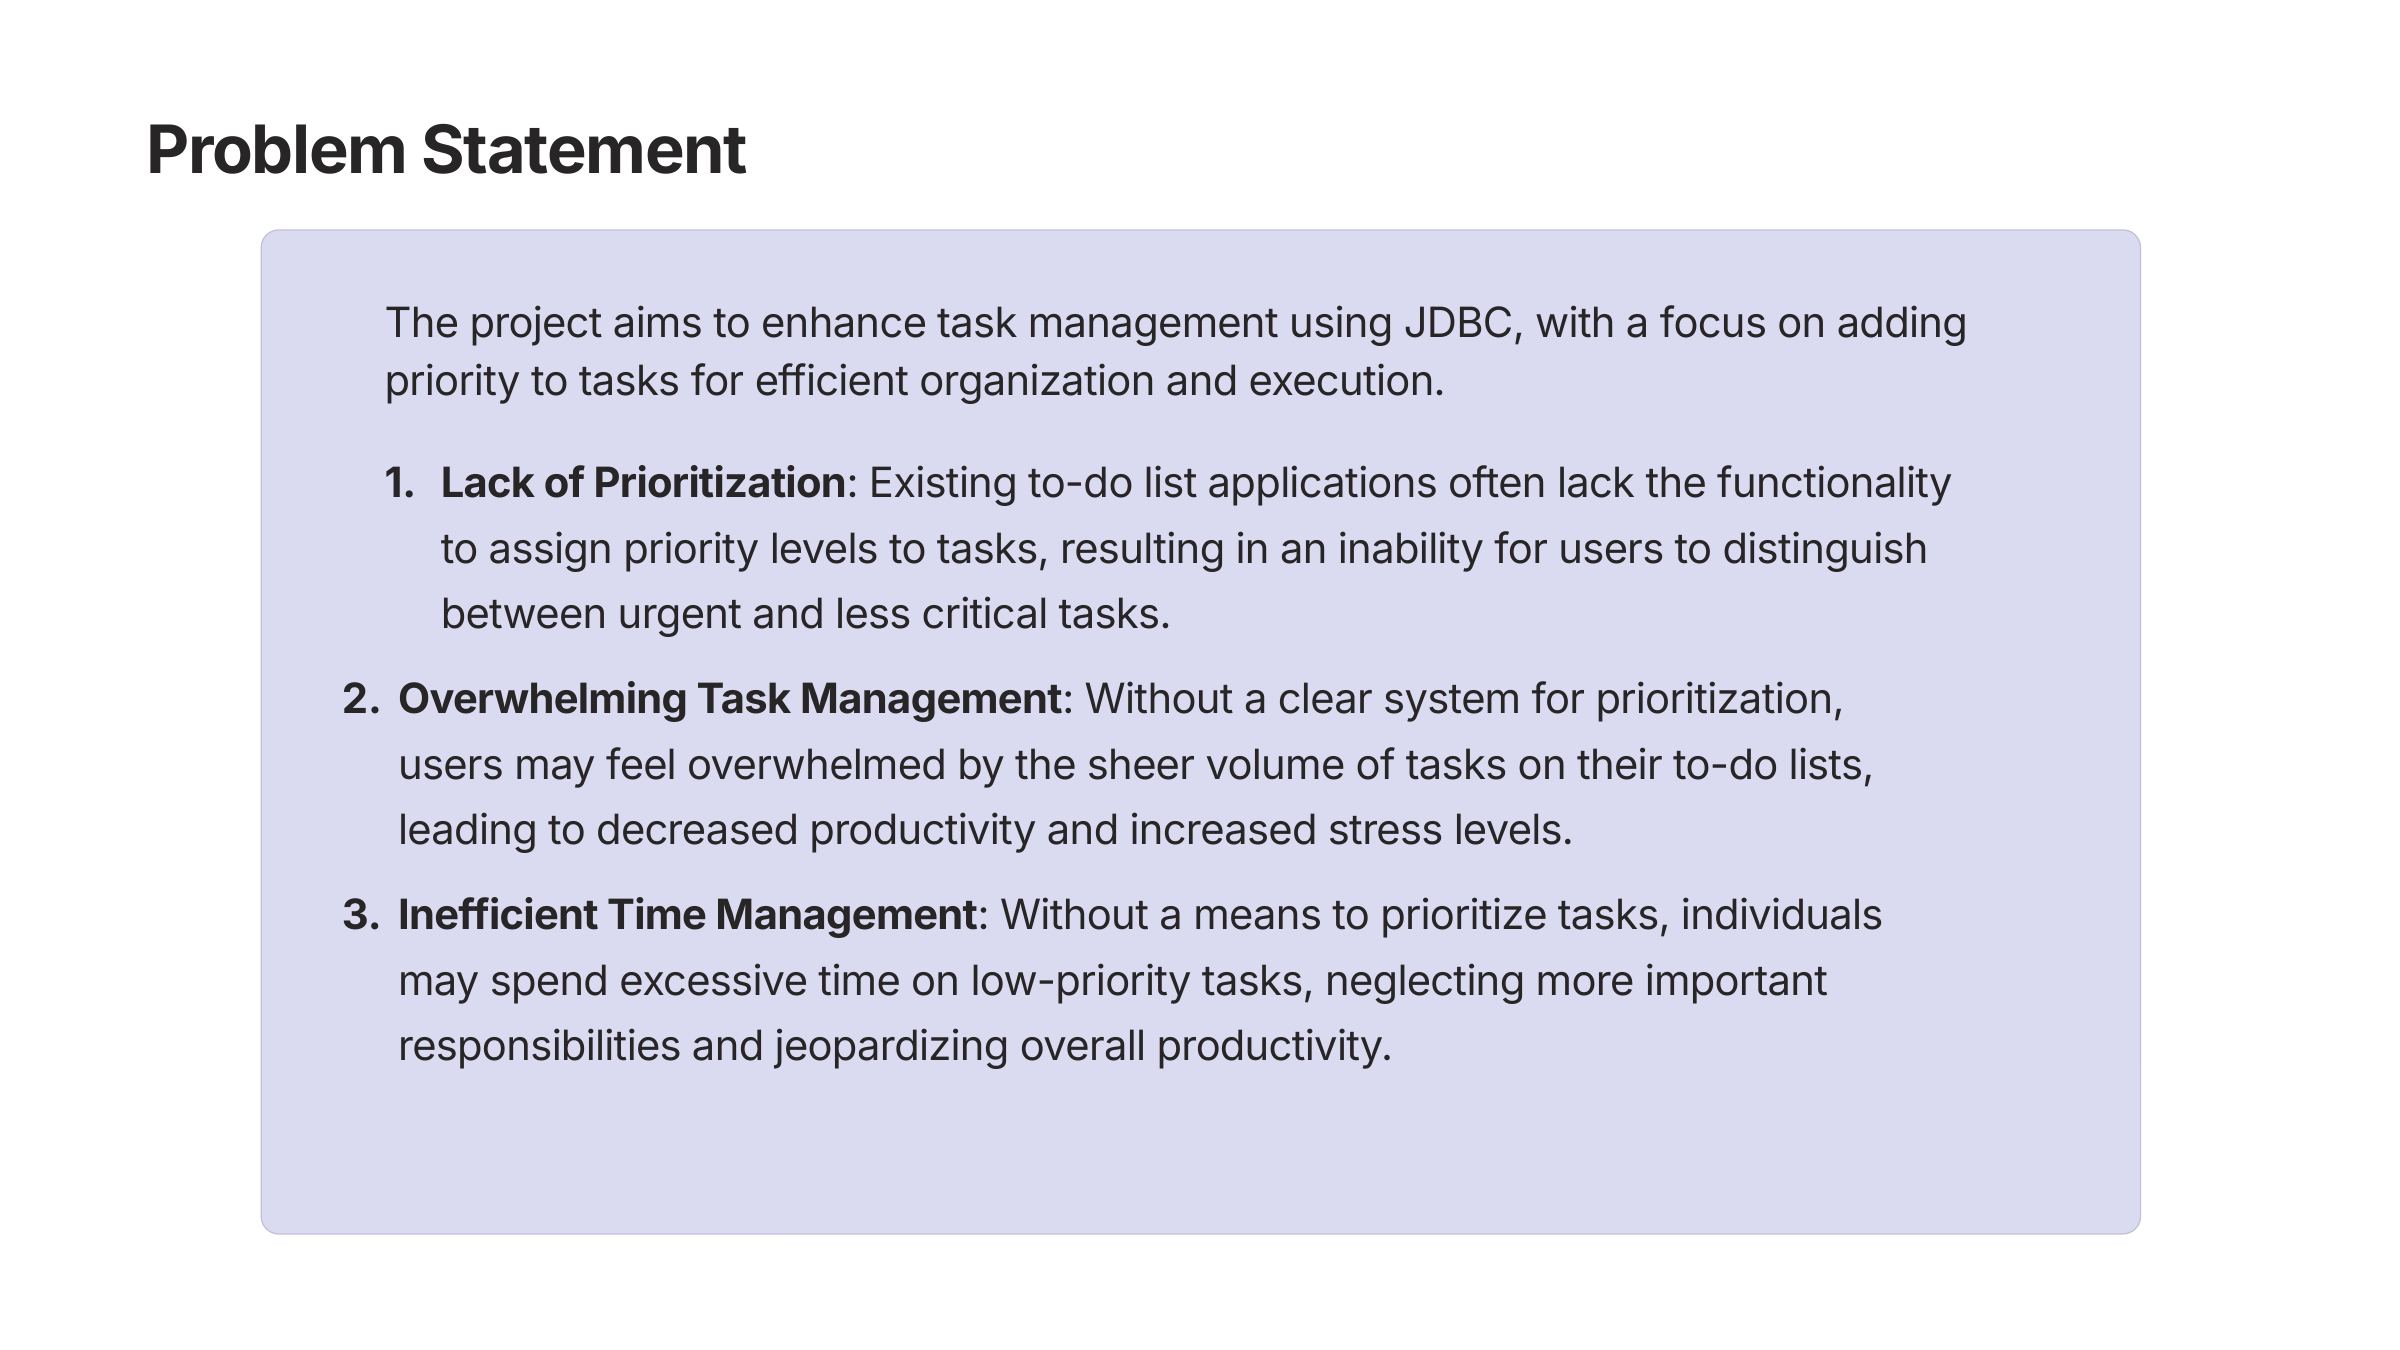

Problem Statement

The project aims to enhance task management using JDBC, with a focus on adding priority to tasks for efficient organization and execution.
Lack of Prioritization: Existing to-do list applications often lack the functionality to assign priority levels to tasks, resulting in an inability for users to distinguish between urgent and less critical tasks.
Overwhelming Task Management: Without a clear system for prioritization, users may feel overwhelmed by the sheer volume of tasks on their to-do lists, leading to decreased productivity and increased stress levels.
Inefficient Time Management: Without a means to prioritize tasks, individuals may spend excessive time on low-priority tasks, neglecting more important responsibilities and jeopardizing overall productivity.